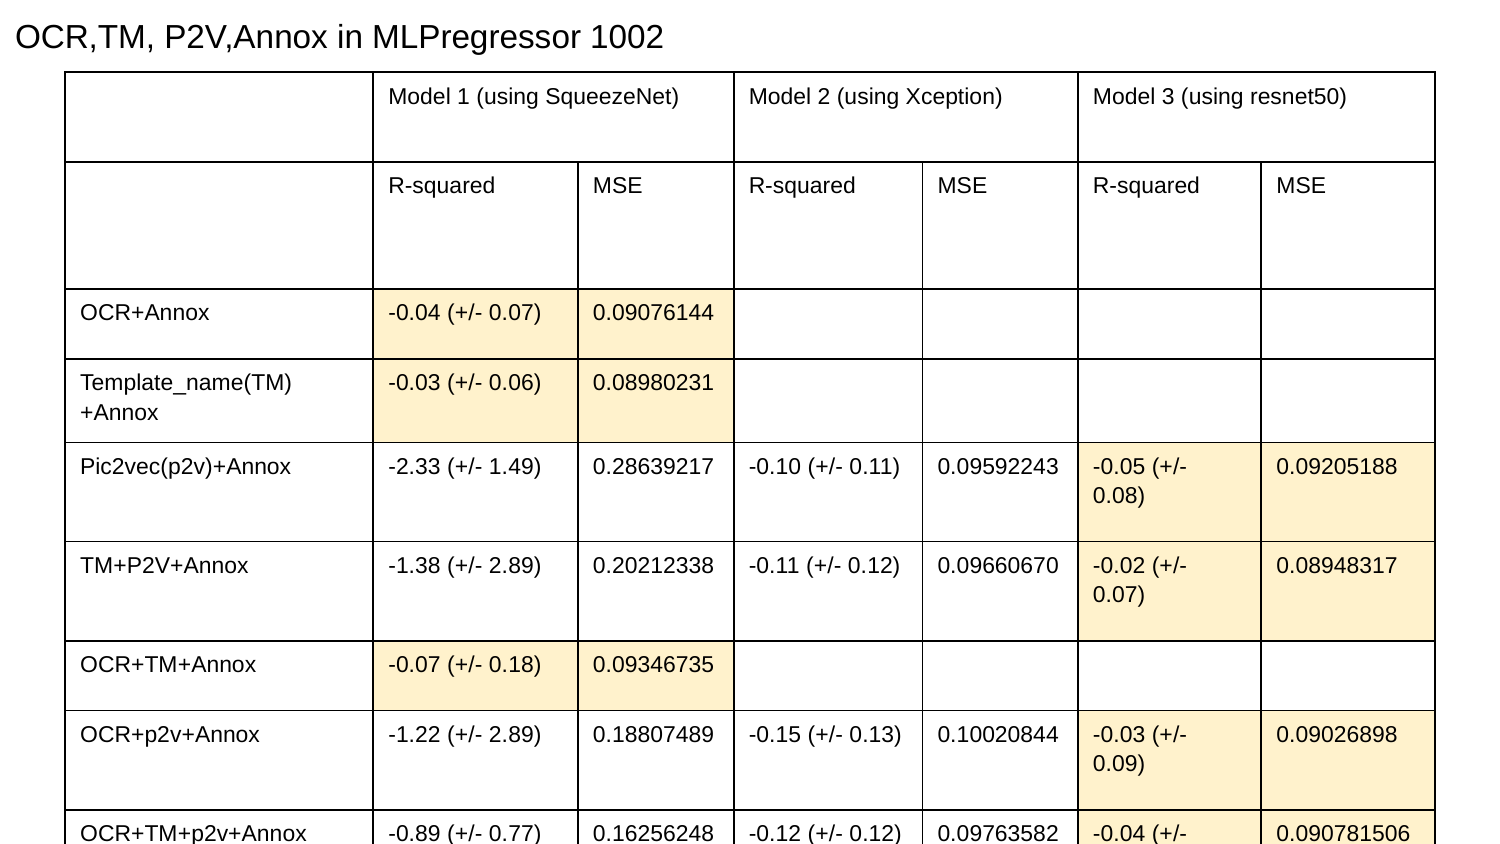

OCR,TM, P2V,Annox in MLPregressor 1002
|  | Model 1 (using SqueezeNet) |  | Model 2 (using Xception) |  | Model 3 (using resnet50) |  |
| --- | --- | --- | --- | --- | --- | --- |
|  | R-squared | MSE | R-squared | MSE | R-squared | MSE |
| OCR+Annox | -0.04 (+/- 0.07) | 0.09076144 |  |  |  |  |
| Template\_name(TM)+Annox | -0.03 (+/- 0.06) | 0.08980231 |  |  |  |  |
| Pic2vec(p2v)+Annox | -2.33 (+/- 1.49) | 0.28639217 | -0.10 (+/- 0.11) | 0.09592243 | -0.05 (+/- 0.08) | 0.09205188 |
| TM+P2V+Annox | -1.38 (+/- 2.89) | 0.20212338 | -0.11 (+/- 0.12) | 0.09660670 | -0.02 (+/- 0.07) | 0.08948317 |
| OCR+TM+Annox | -0.07 (+/- 0.18) | 0.09346735 |  |  |  |  |
| OCR+p2v+Annox | -1.22 (+/- 2.89) | 0.18807489 | -0.15 (+/- 0.13) | 0.10020844 | -0.03 (+/- 0.09) | 0.09026898 |
| OCR+TM+p2v+Annox | -0.89 (+/- 0.77) | 0.16256248 | -0.12 (+/- 0.12) | 0.09763582 | -0.04 (+/- 0.07) | 0.090781506 |